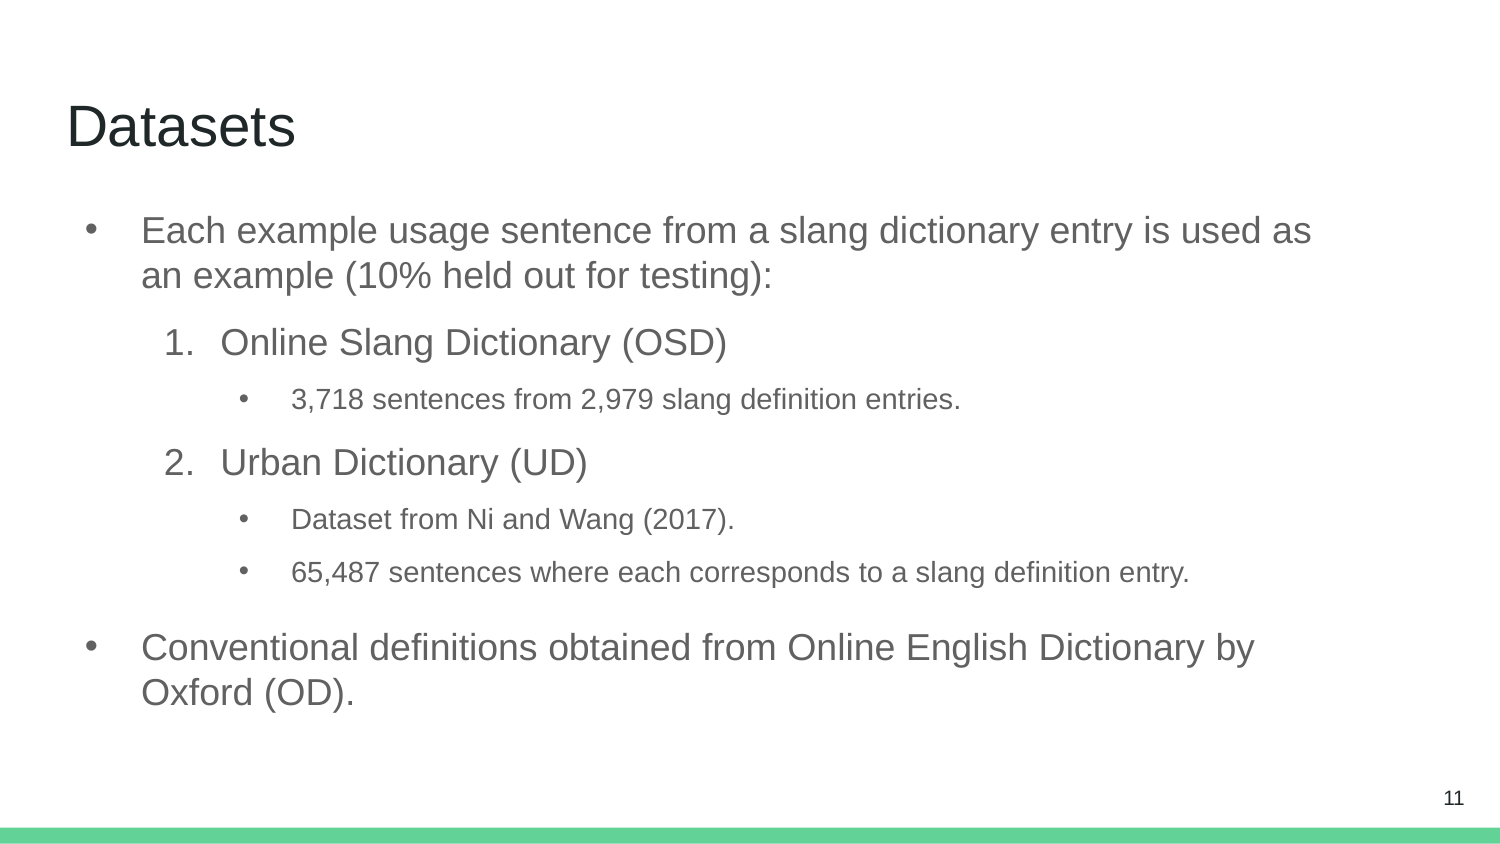

# Datasets
Each example usage sentence from a slang dictionary entry is used as an example (10% held out for testing):

Online Slang Dictionary (OSD)
3,718 sentences from 2,979 slang definition entries.
Urban Dictionary (UD)
Dataset from Ni and Wang (2017).
65,487 sentences where each corresponds to a slang definition entry.

Conventional definitions obtained from Online English Dictionary by Oxford (OD).

11